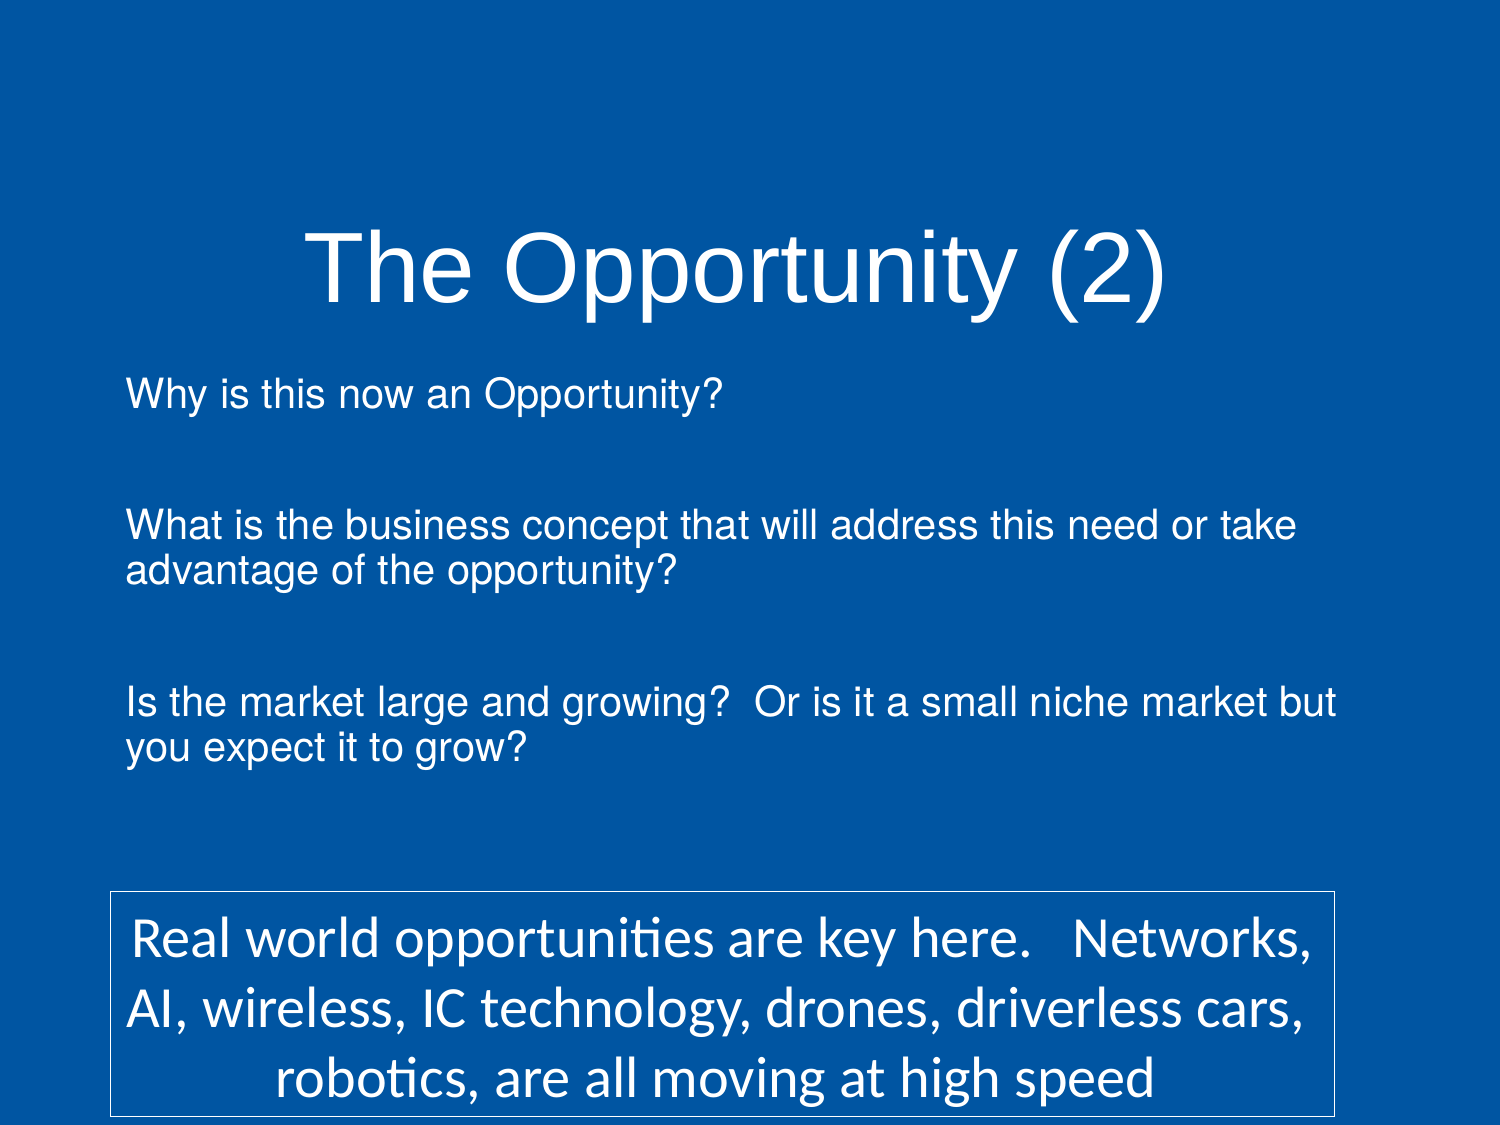

# The Opportunity (2)
Why is this now an Opportunity?

What is the business concept that will address this need or take advantage of the opportunity?

Is the market large and growing?  Or is it a small niche market but you expect it to grow?

Real world opportunities are key here.   Networks, AI, wireless, IC technology, drones, driverless cars,  robotics, are all moving at high speed